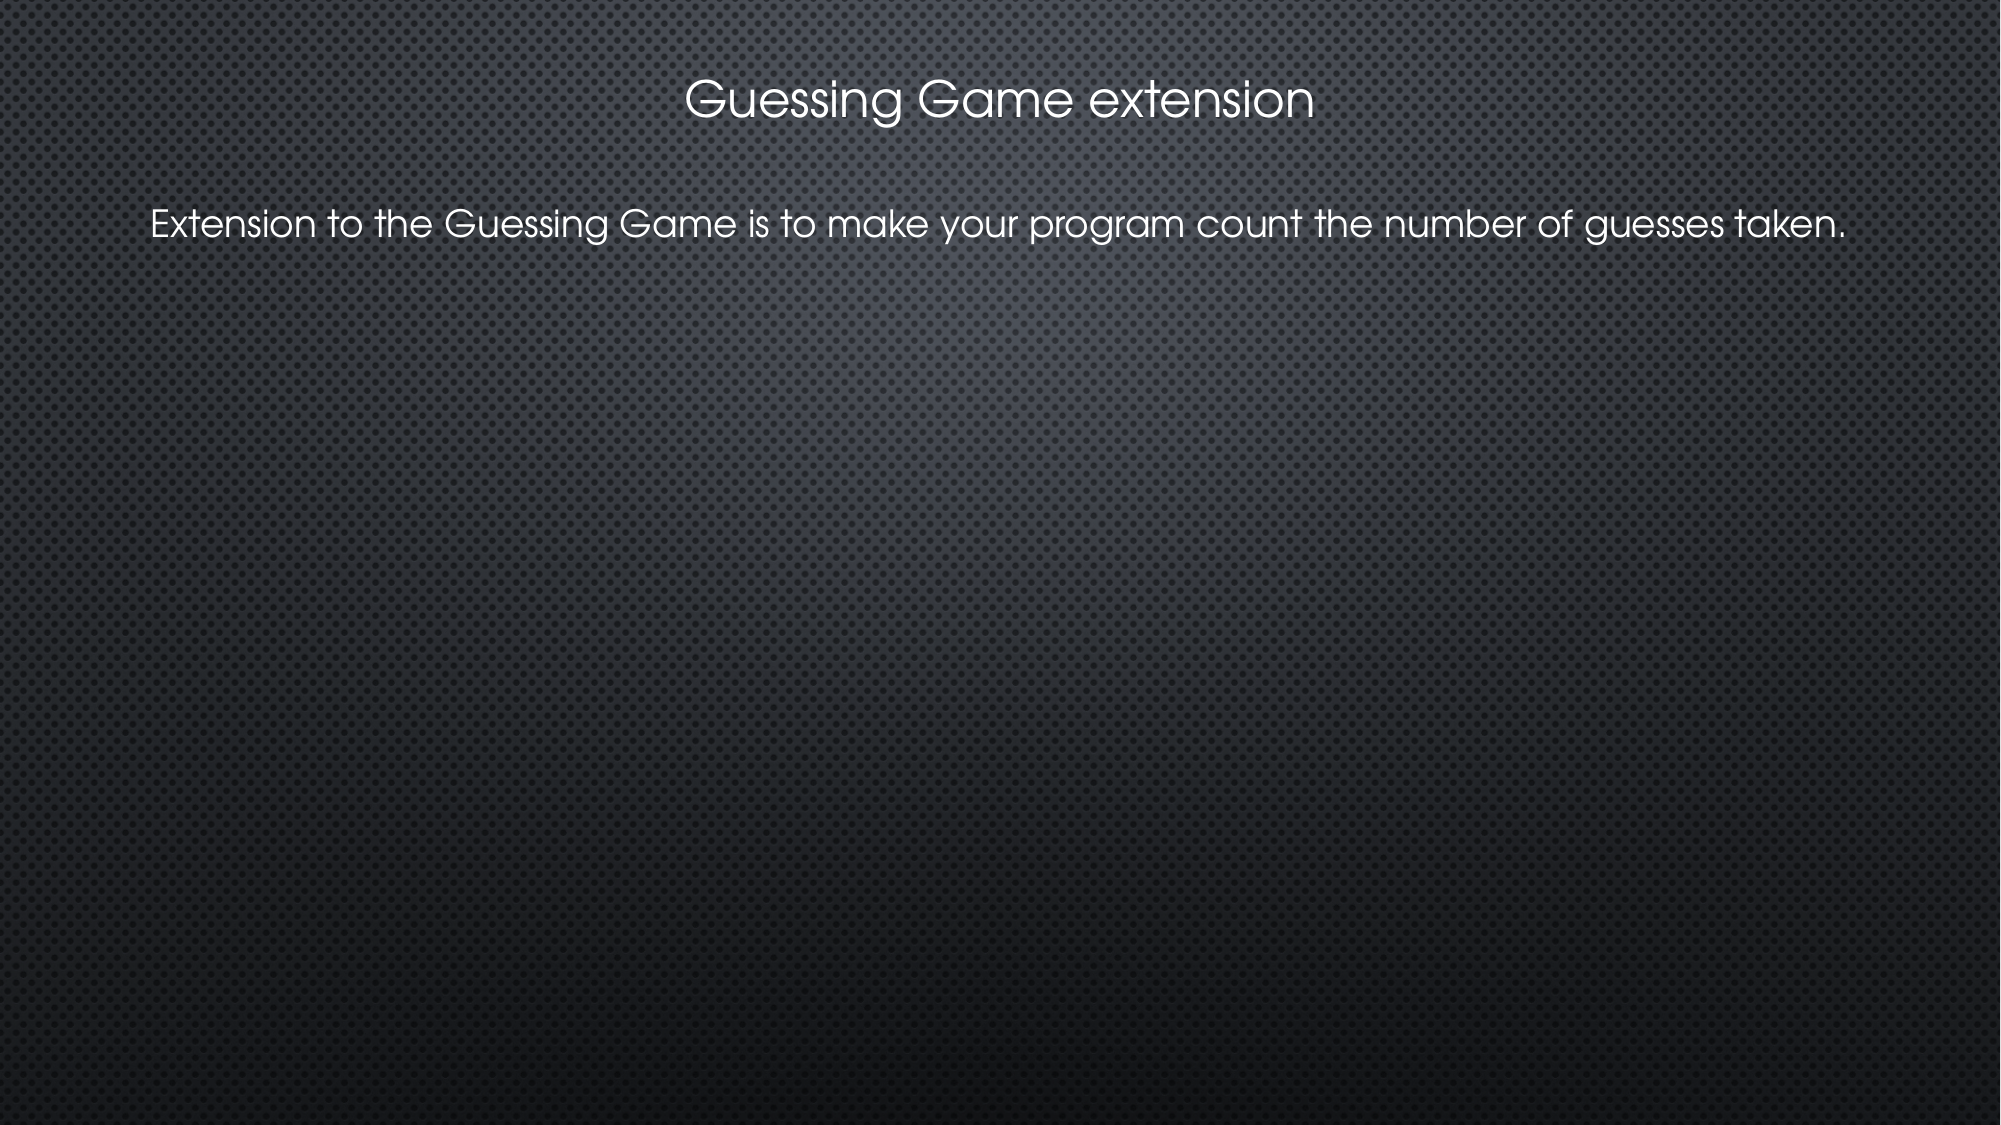

Guessing Game extension
Extension to the Guessing Game is to make your program count the number of guesses taken.